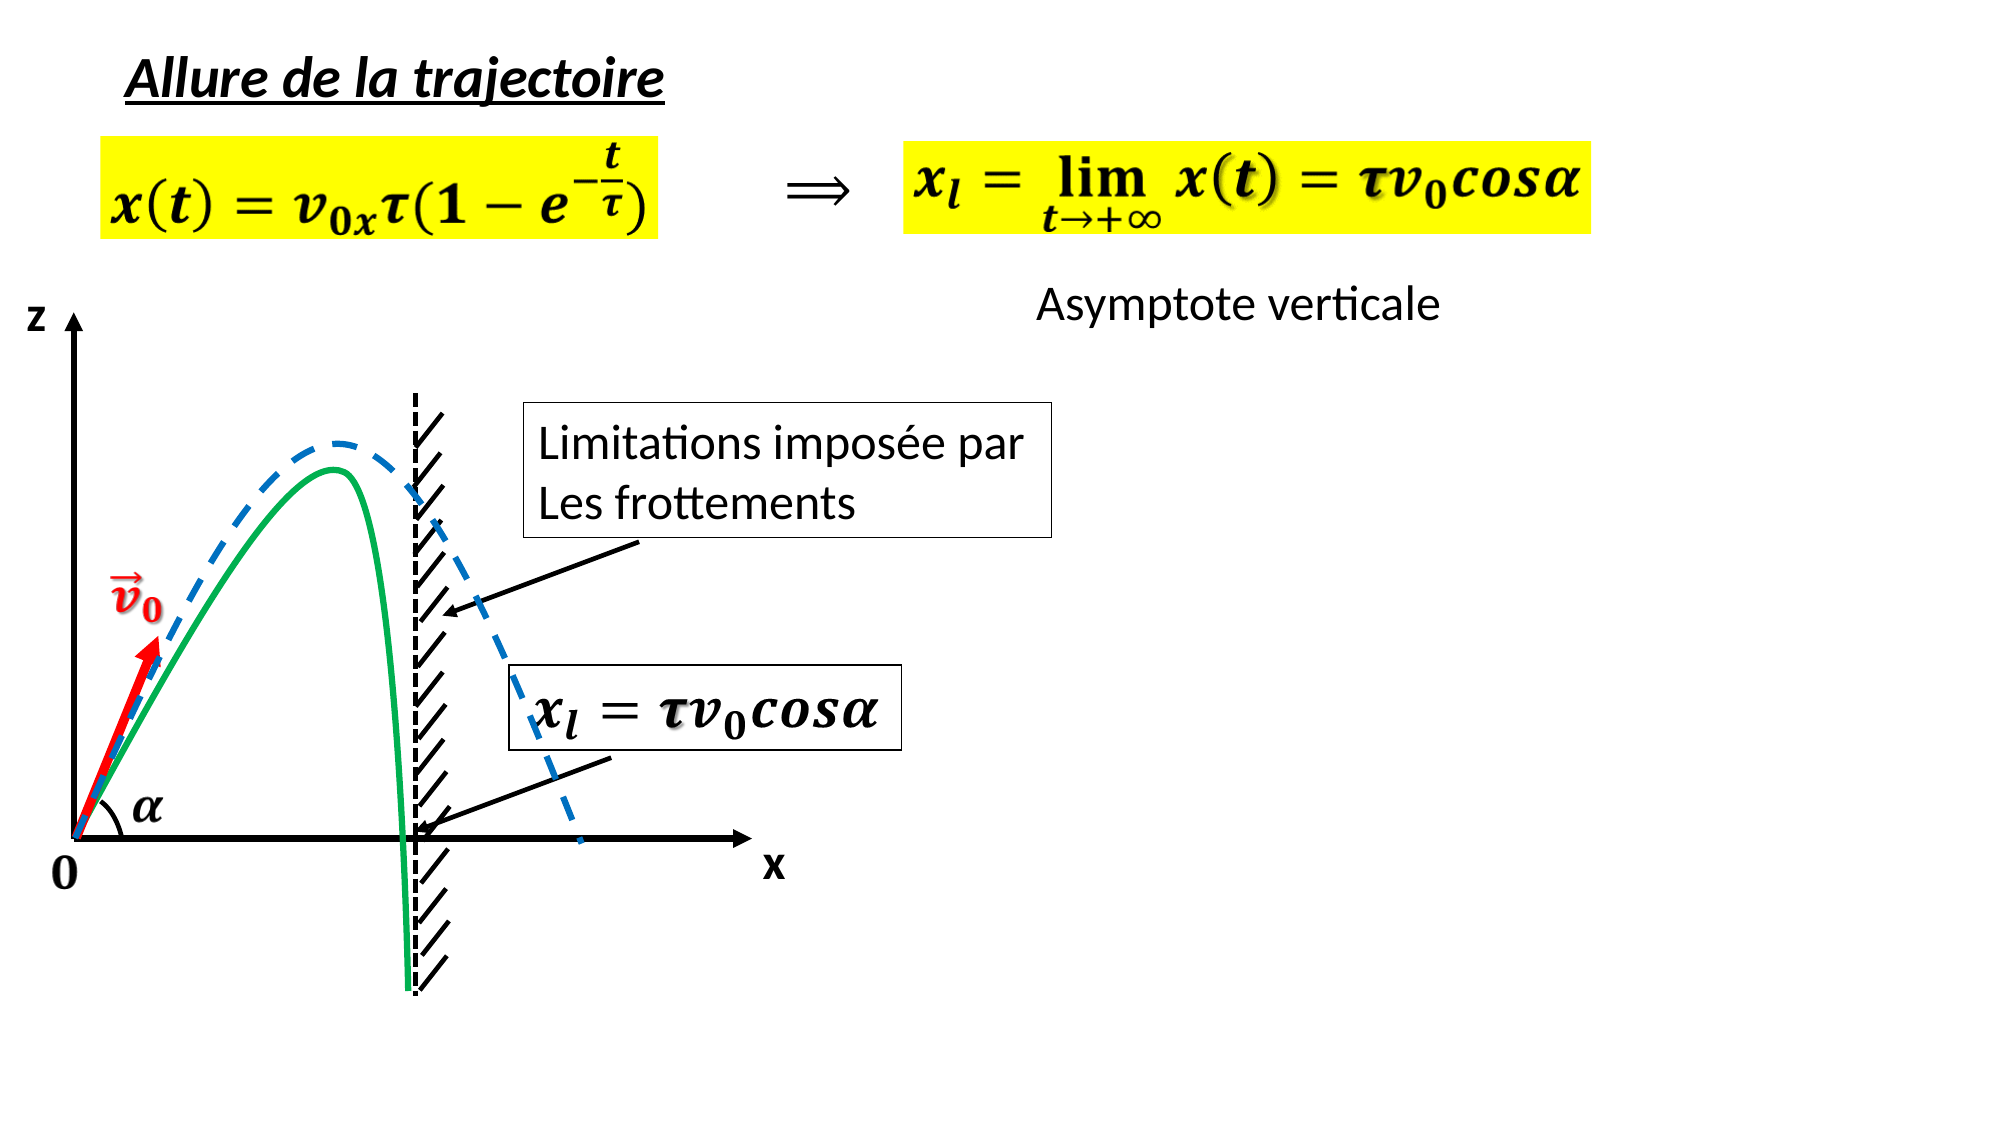

Allure de la trajectoire

Asymptote verticale
z
Limitations imposée par
Les frottements

x